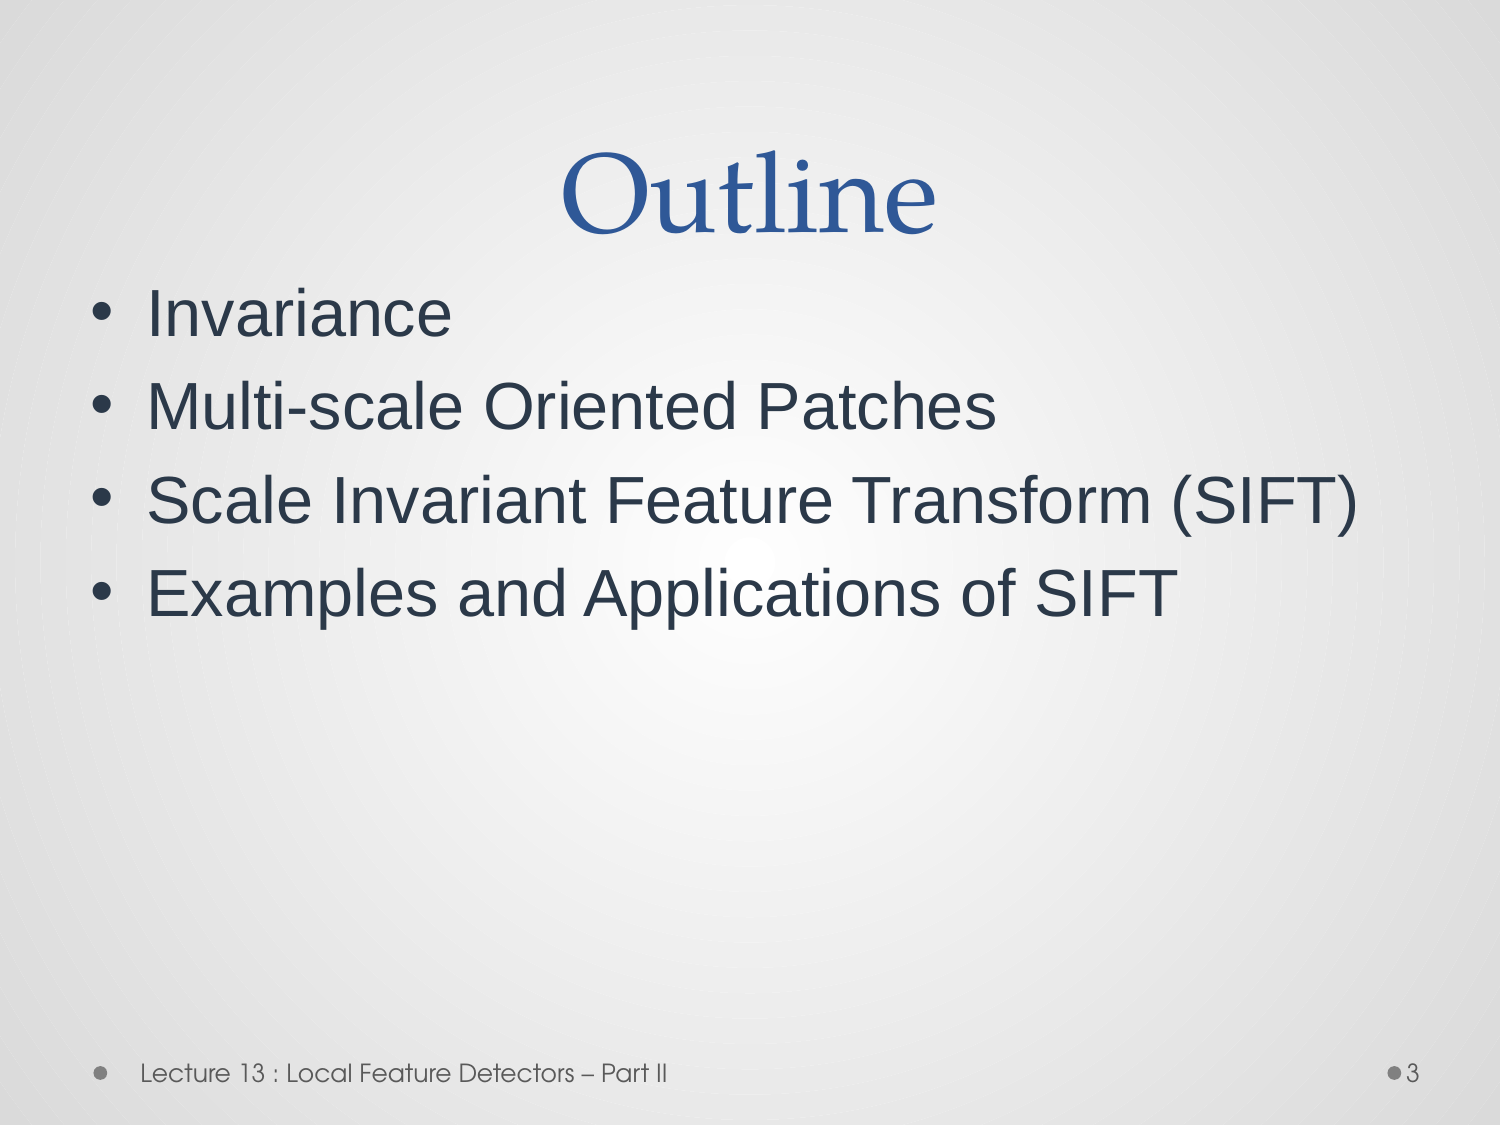

# Outline
Invariance
Multi-scale Oriented Patches
Scale Invariant Feature Transform (SIFT)
Examples and Applications of SIFT

3